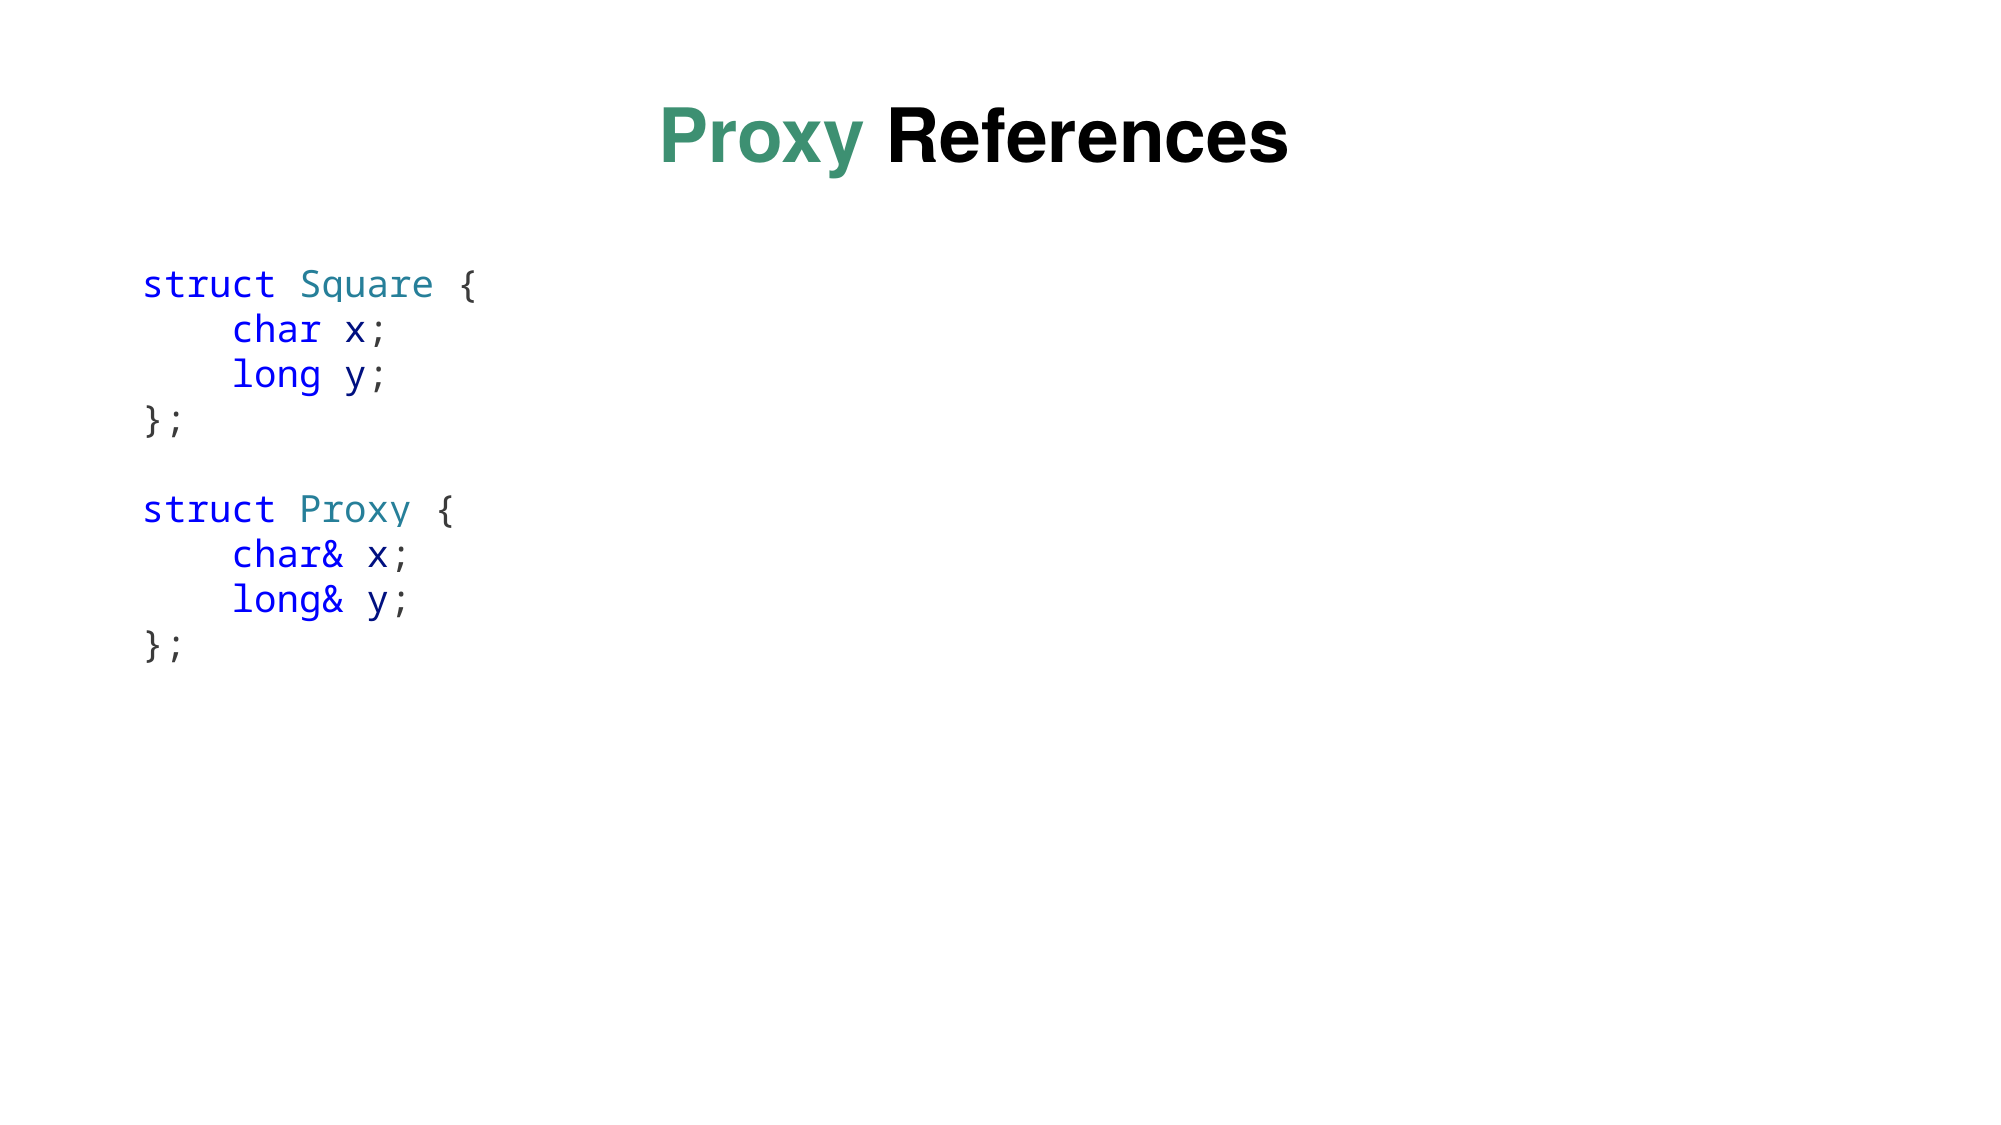

# Proxy References
struct Square {
    char x;
    long y;
};
struct Proxy {
    char& x;
    long& y;
};